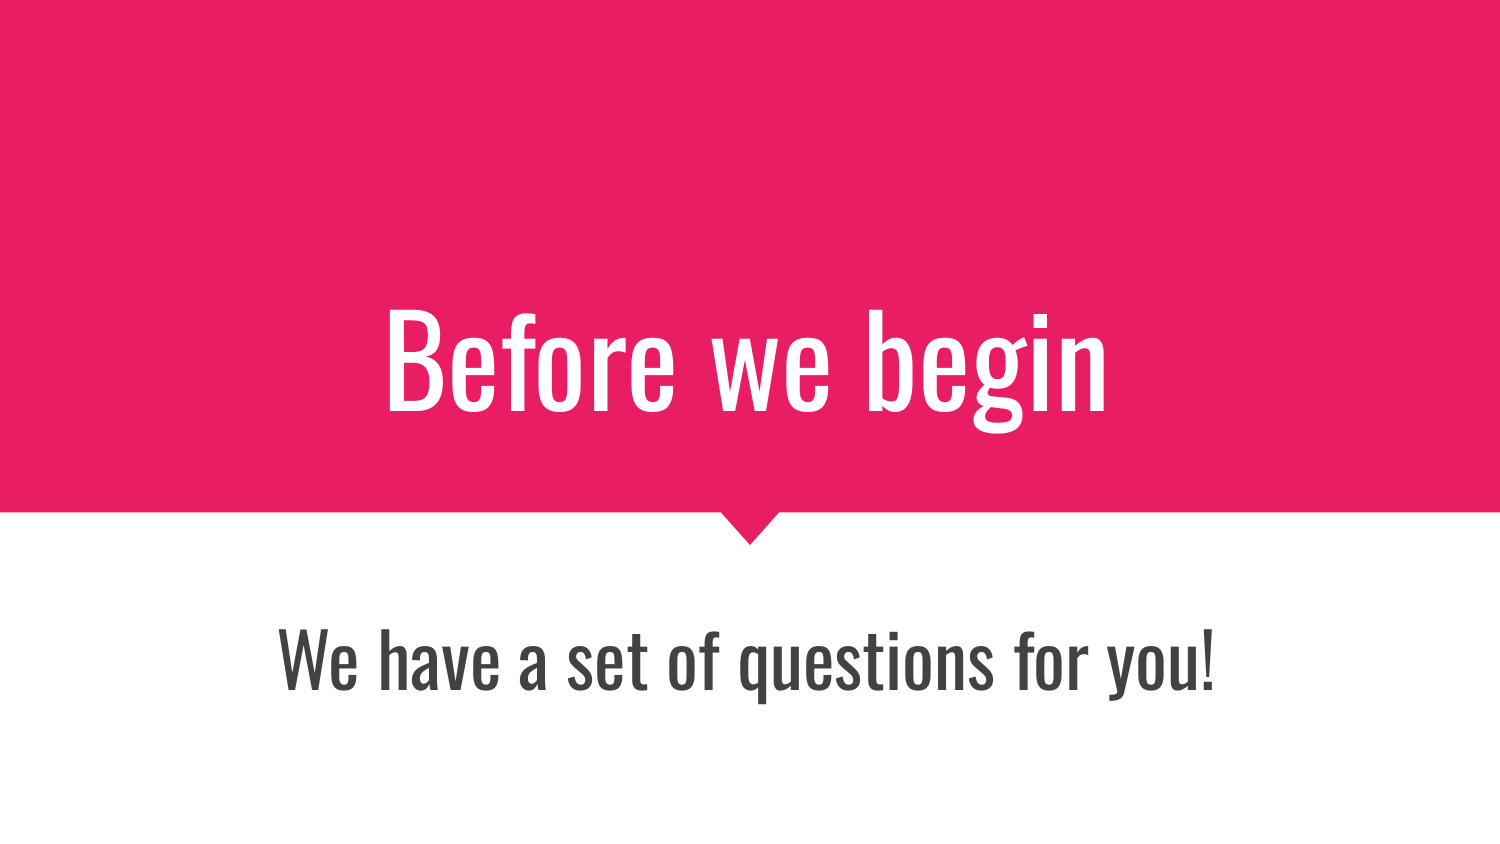

# Before we begin
We have a set of questions for you!